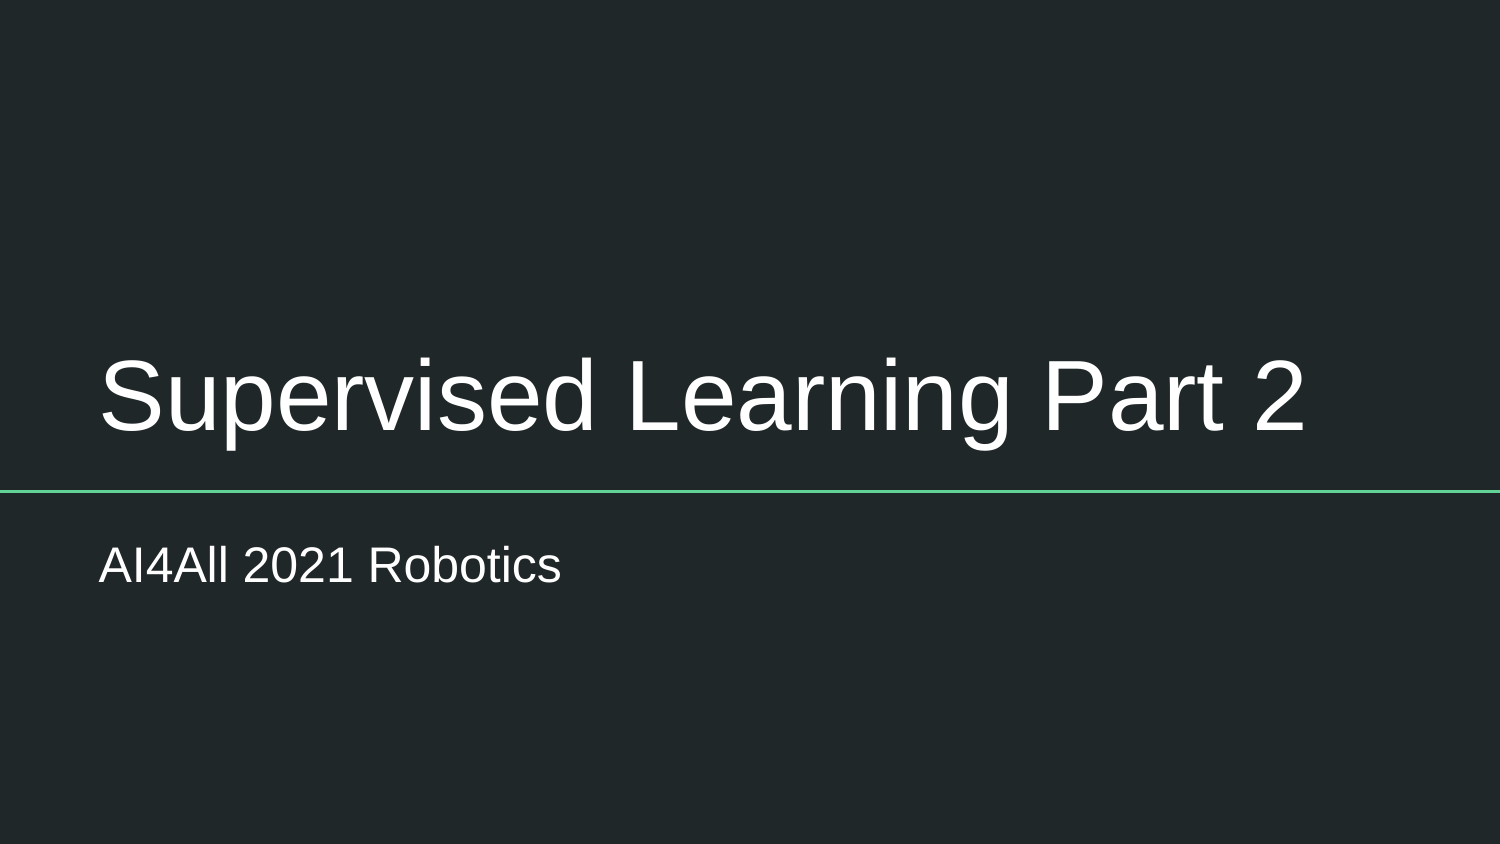

# Supervised Learning Part 2
AI4All 2021 Robotics